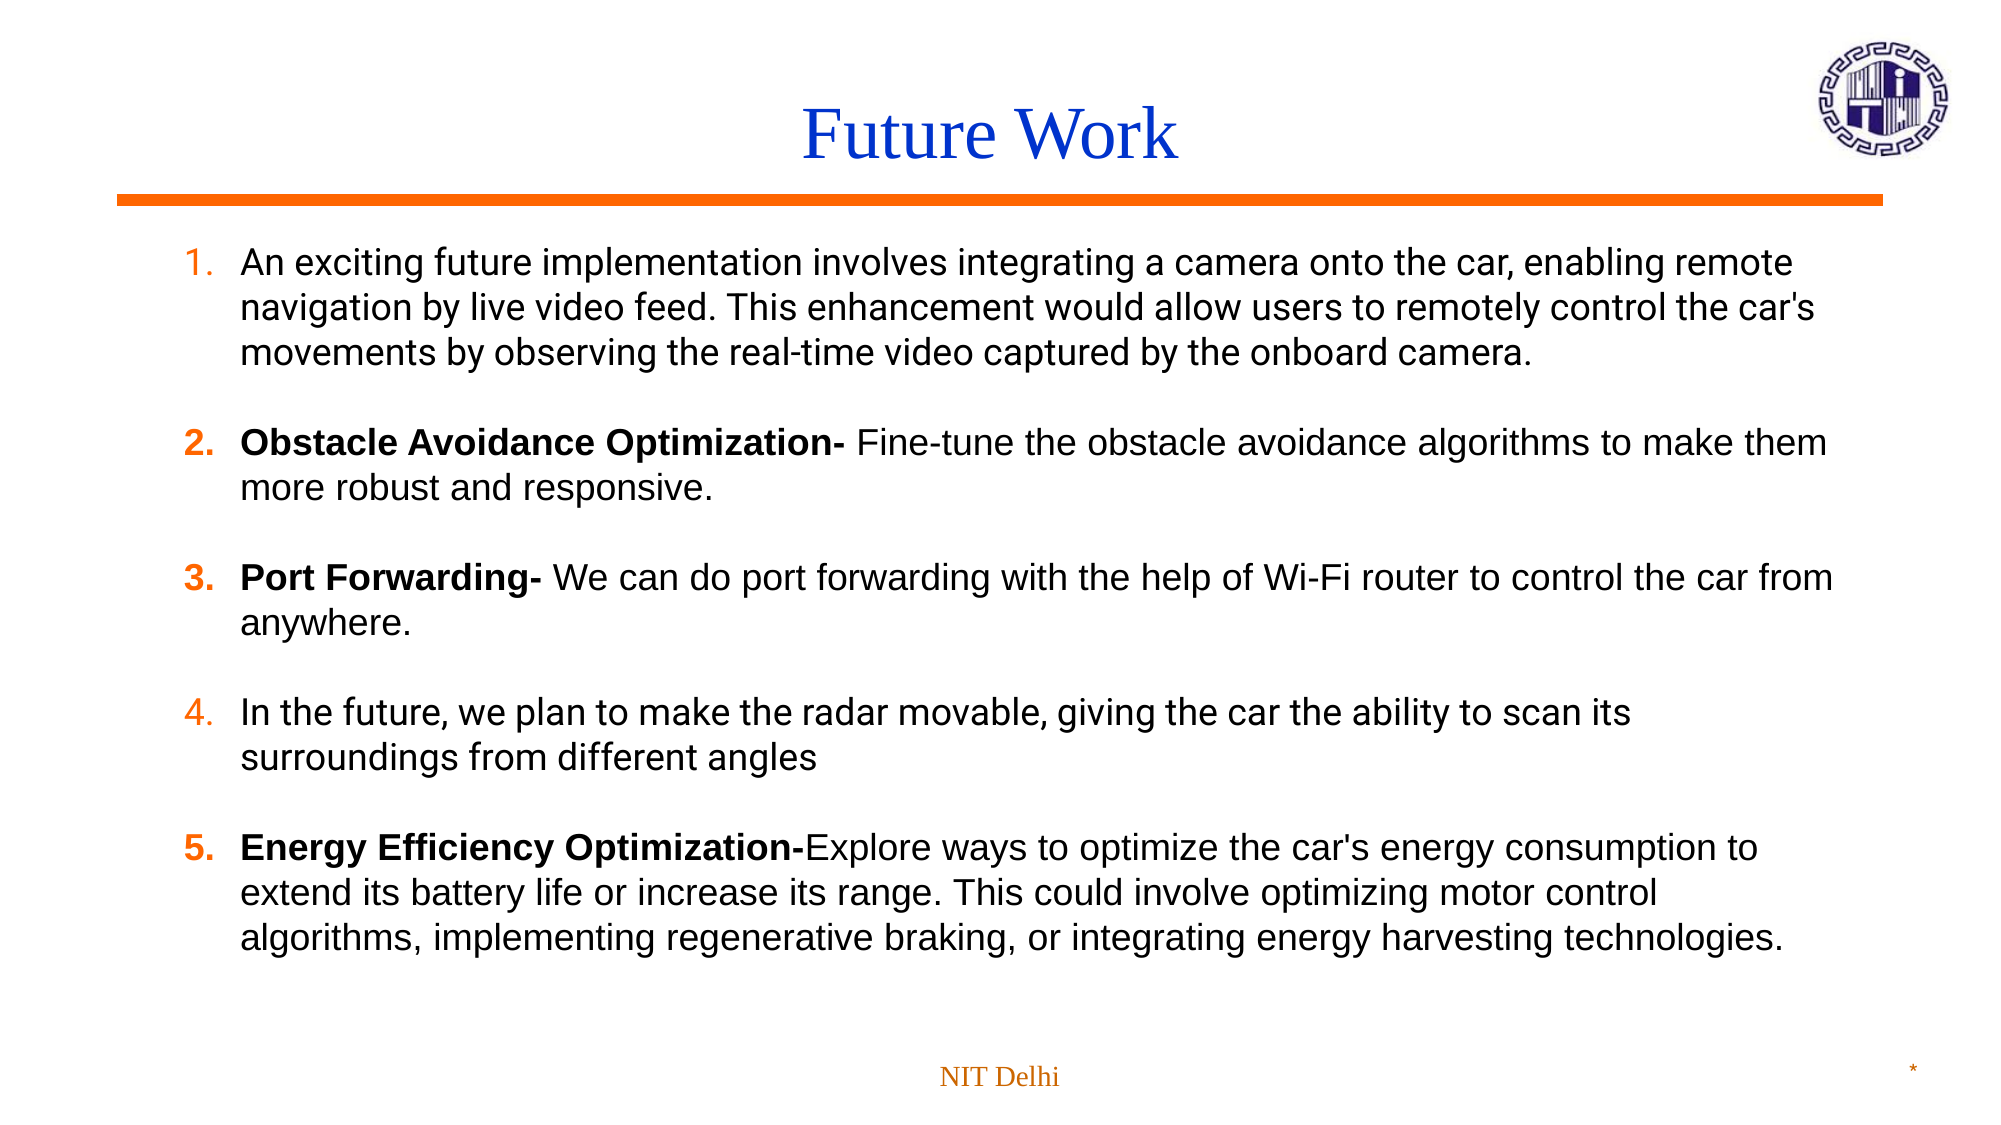

# Future Work
An exciting future implementation involves integrating a camera onto the car, enabling remote navigation by live video feed. This enhancement would allow users to remotely control the car's movements by observing the real-time video captured by the onboard camera.

Obstacle Avoidance Optimization- Fine-tune the obstacle avoidance algorithms to make them more robust and responsive.

Port Forwarding- We can do port forwarding with the help of Wi-Fi router to control the car from anywhere.

In the future, we plan to make the radar movable, giving the car the ability to scan its surroundings from different angles

Energy Efficiency Optimization-Explore ways to optimize the car's energy consumption to extend its battery life or increase its range. This could involve optimizing motor control algorithms, implementing regenerative braking, or integrating energy harvesting technologies.
NIT Delhi
*